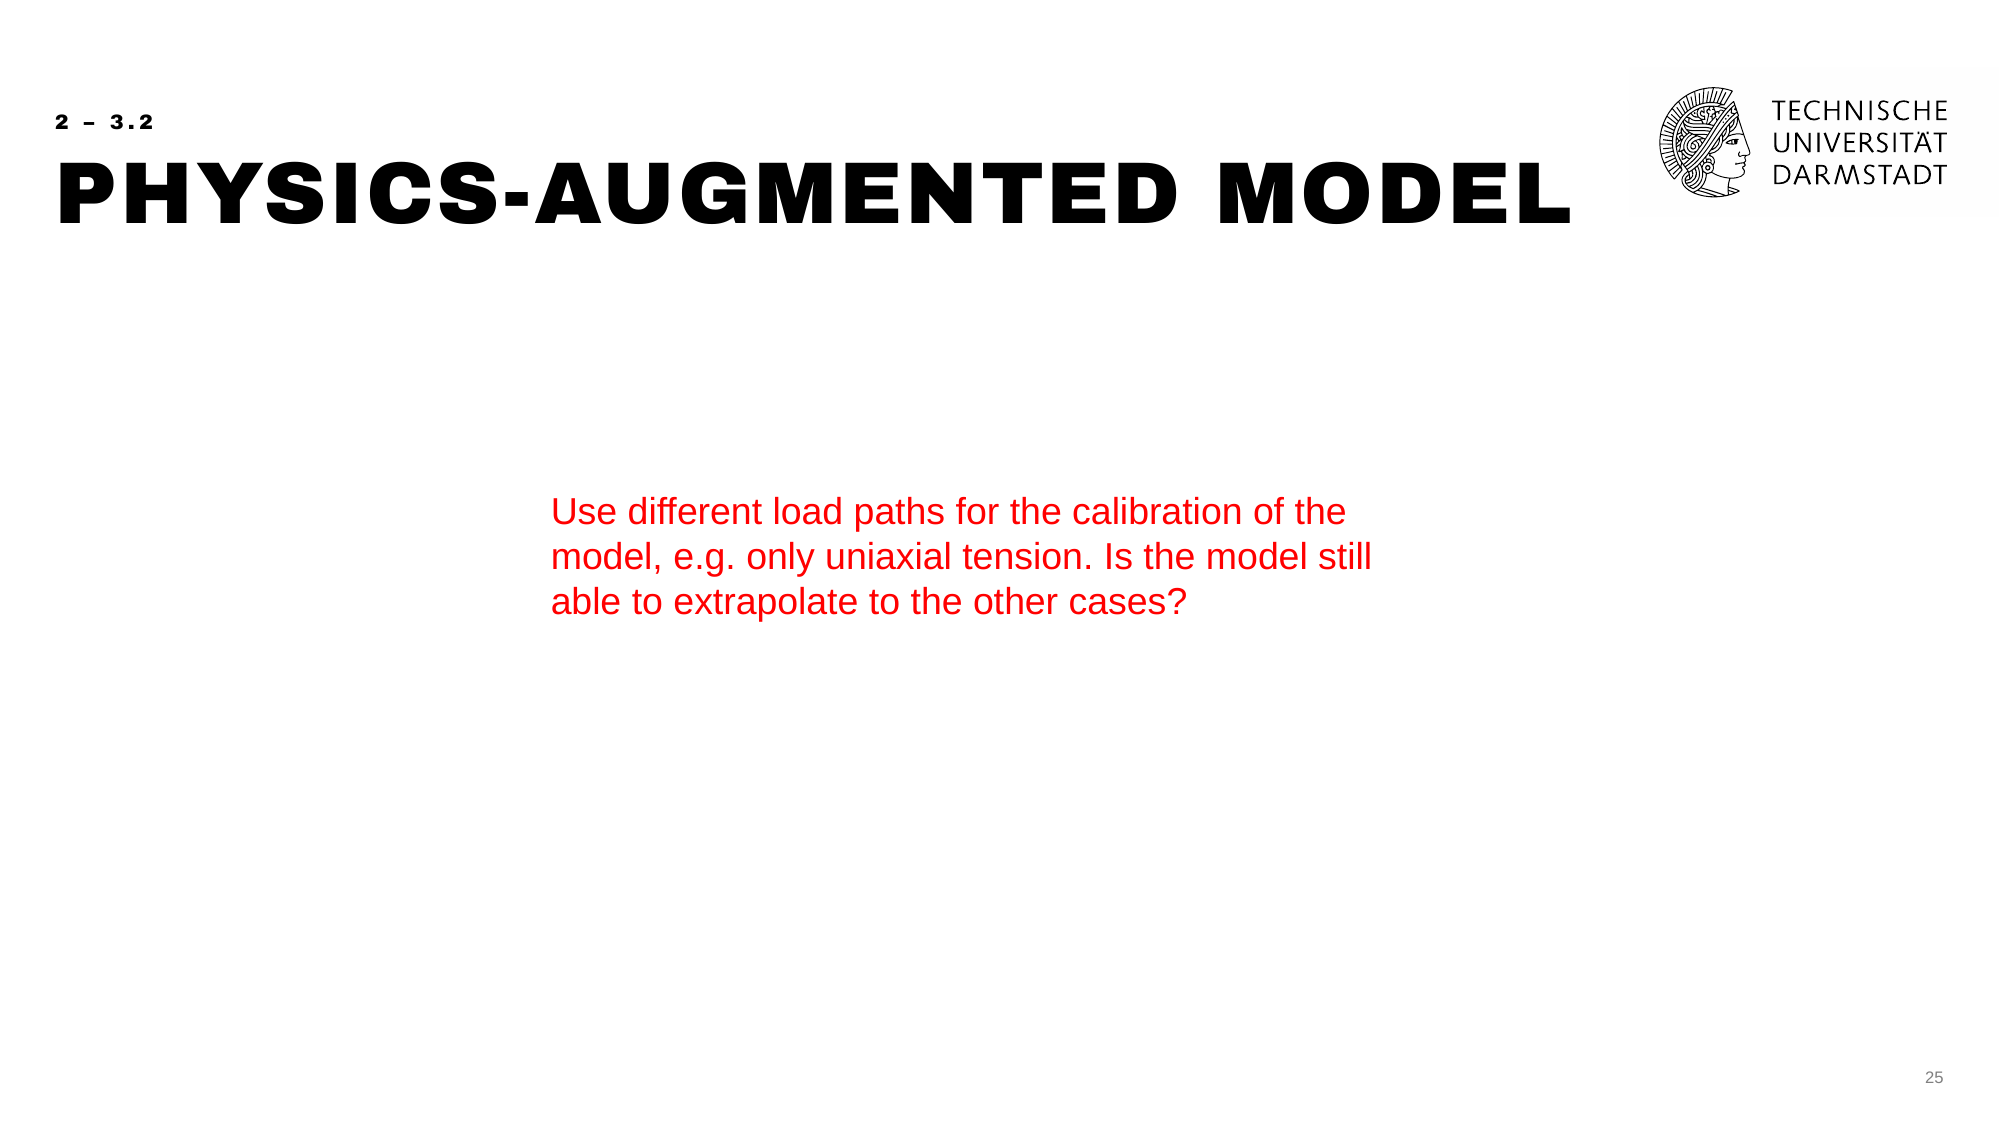

# 2 – 3.2
Physics-augmented model

Use different load paths for the calibration of the
model, e.g. only uniaxial tension. Is the model still
able to extrapolate to the other cases?
25